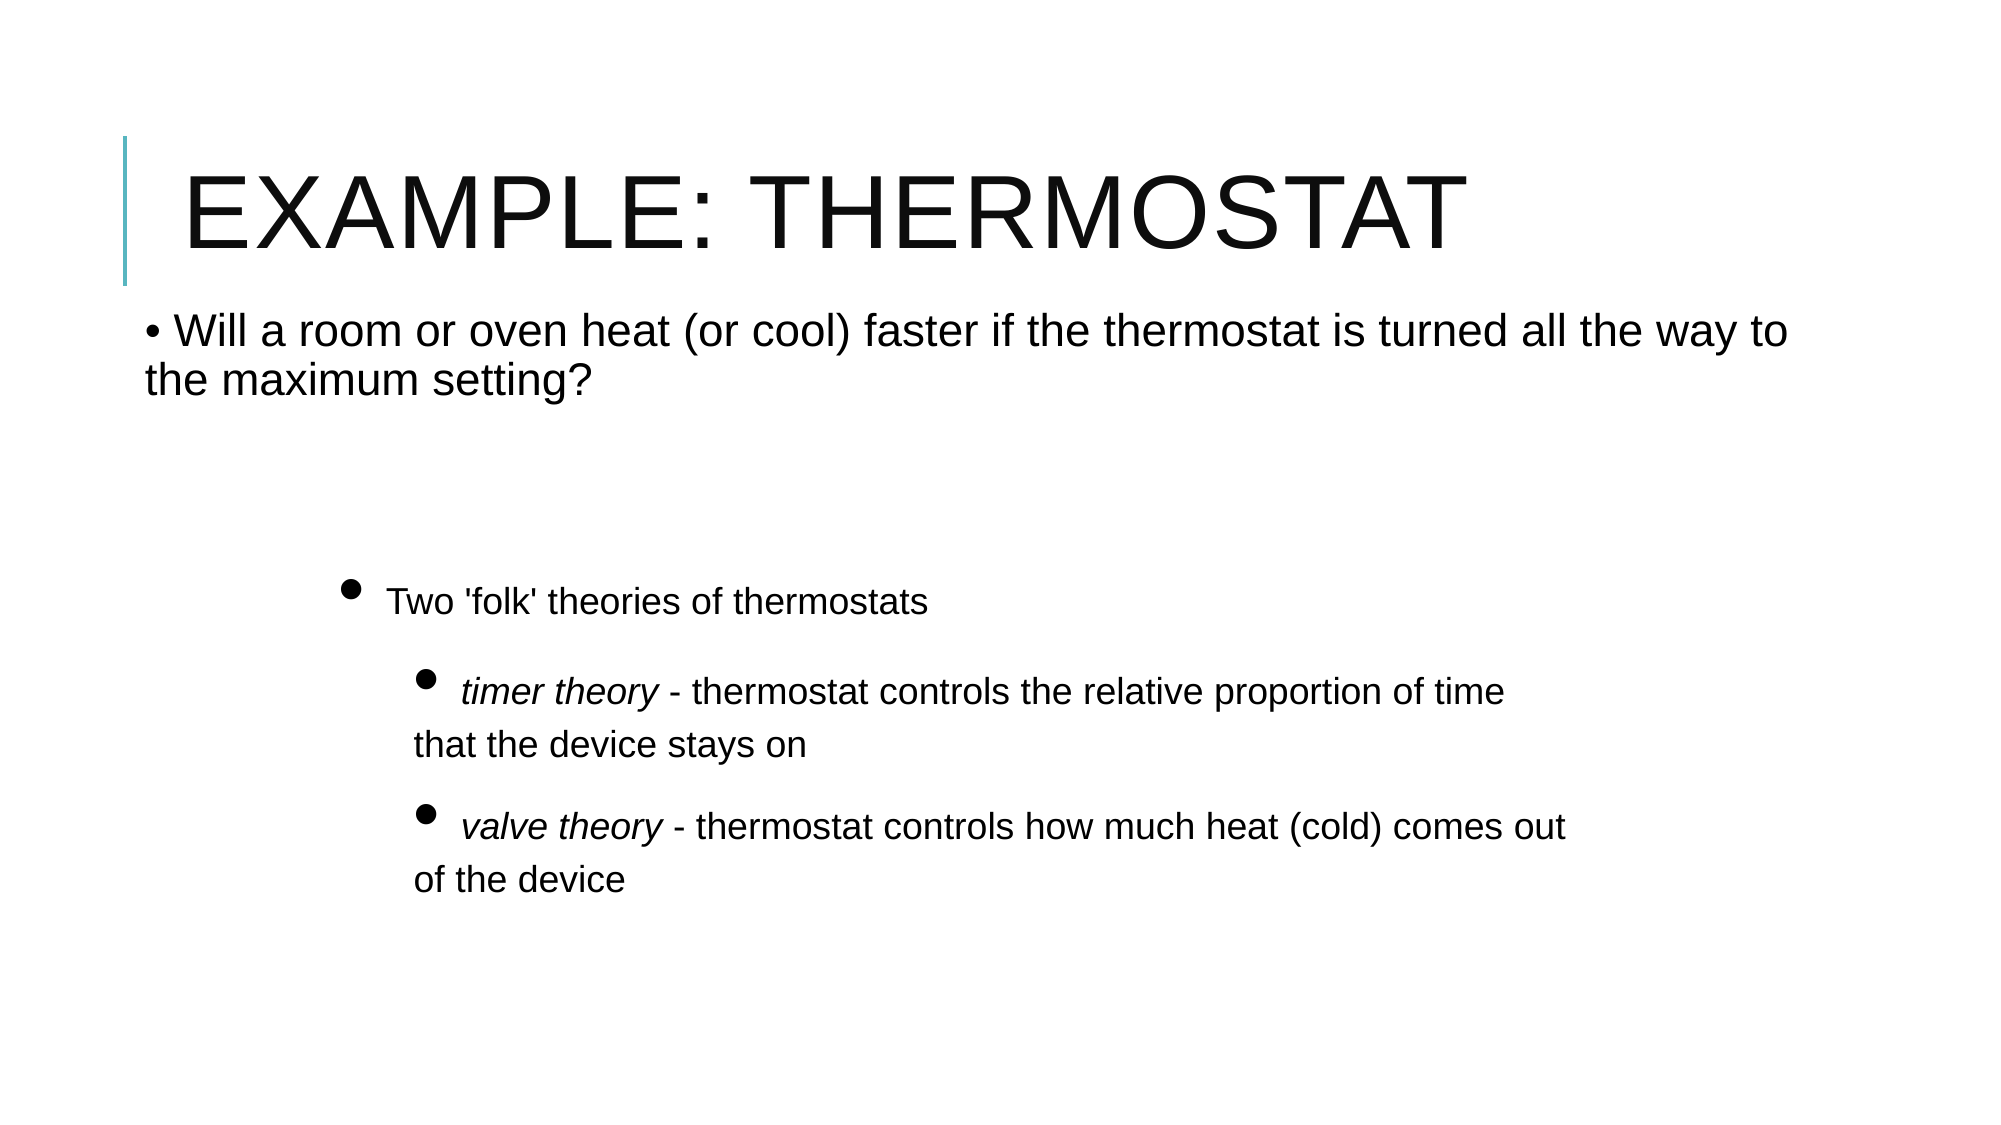

# Example: Thermostat
• Will a room or oven heat (or cool) faster if the thermostat is turned all the way to the maximum setting?

• Two 'folk' theories of thermostats
• timer theory - thermostat controls the relative proportion of time that the device stays on
• valve theory - thermostat controls how much heat (cold) comes out of the device